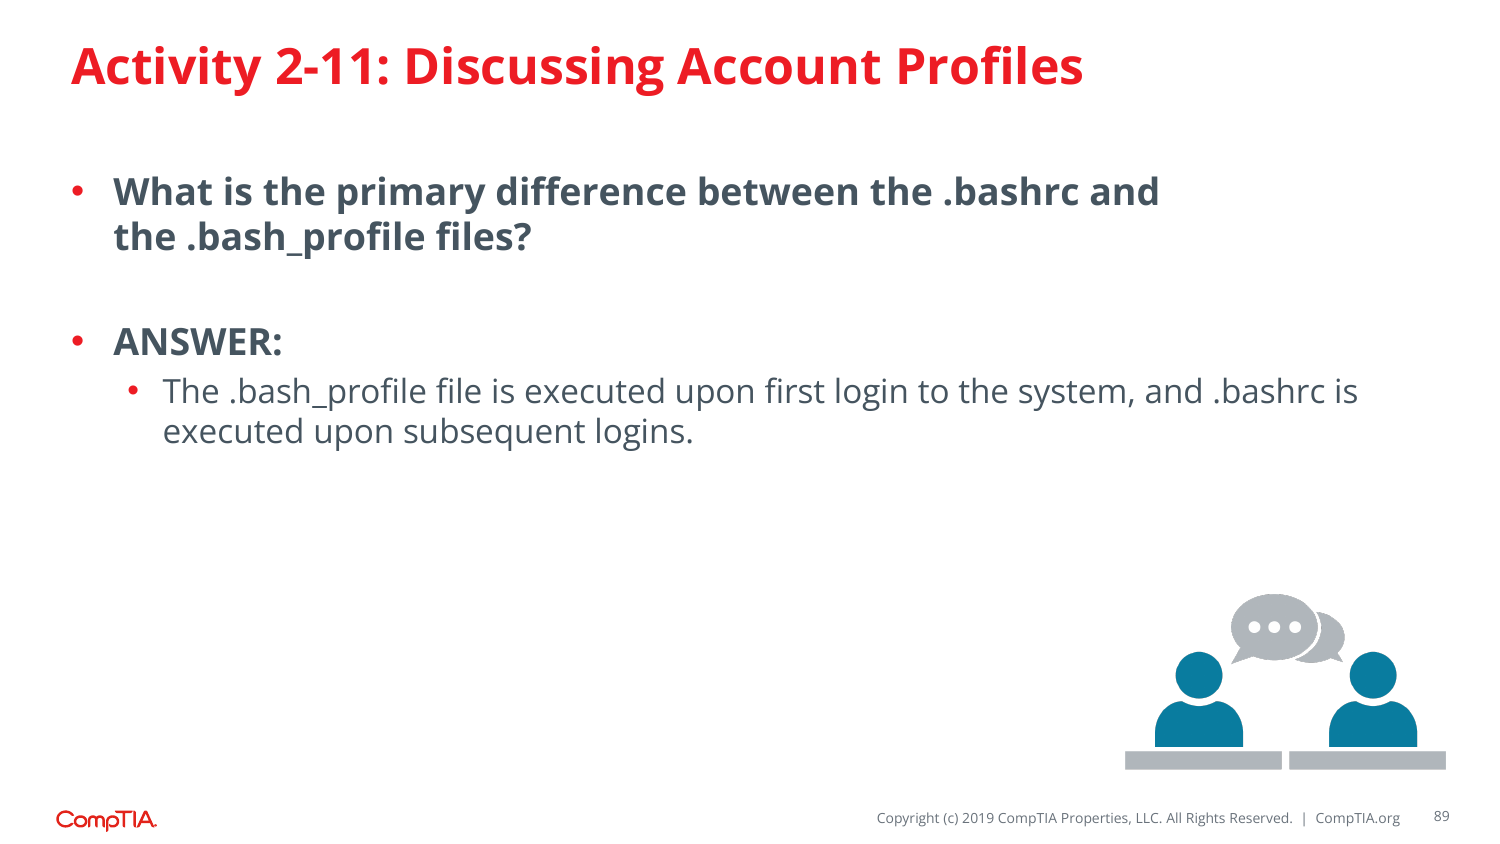

# Activity 2-11: Discussing Account Profiles
What is the primary difference between the .bashrc and the .bash_profile files?

ANSWER:
The .bash_profile file is executed upon first login to the system, and .bashrc is executed upon subsequent logins.

89